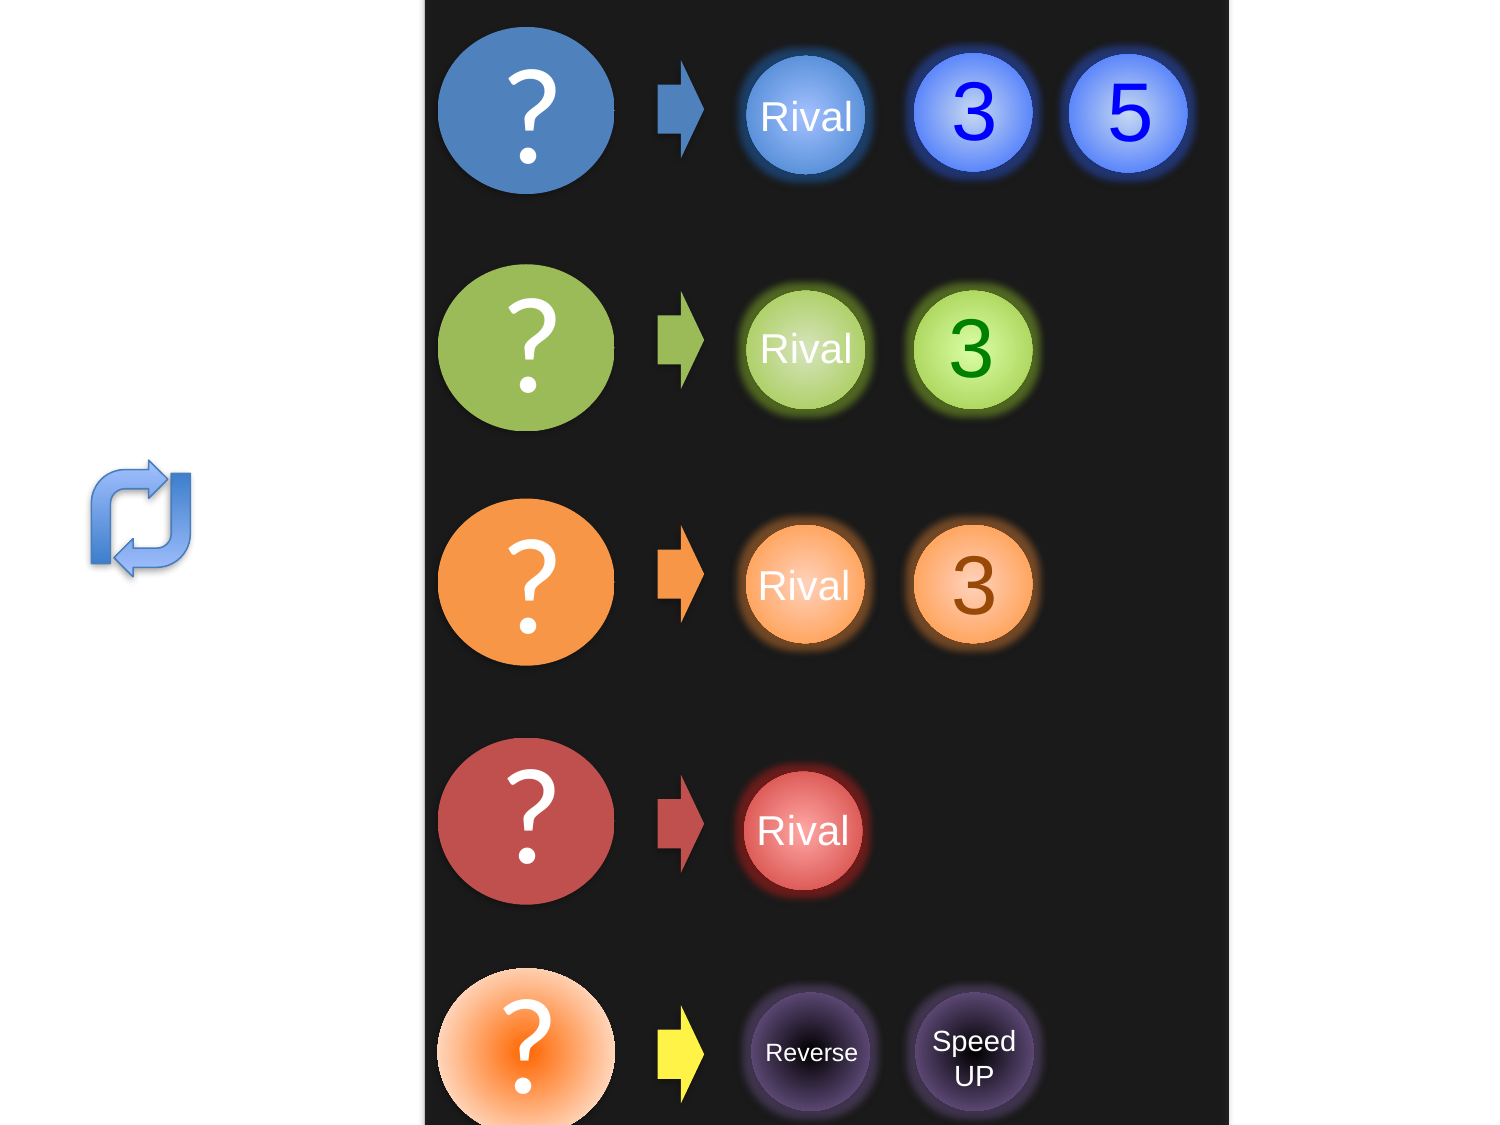

“？”Ball
?

3

5

Rival

?

3

Rival
?

3

Rival
?

Rival

?

Reverse

Speed
UP